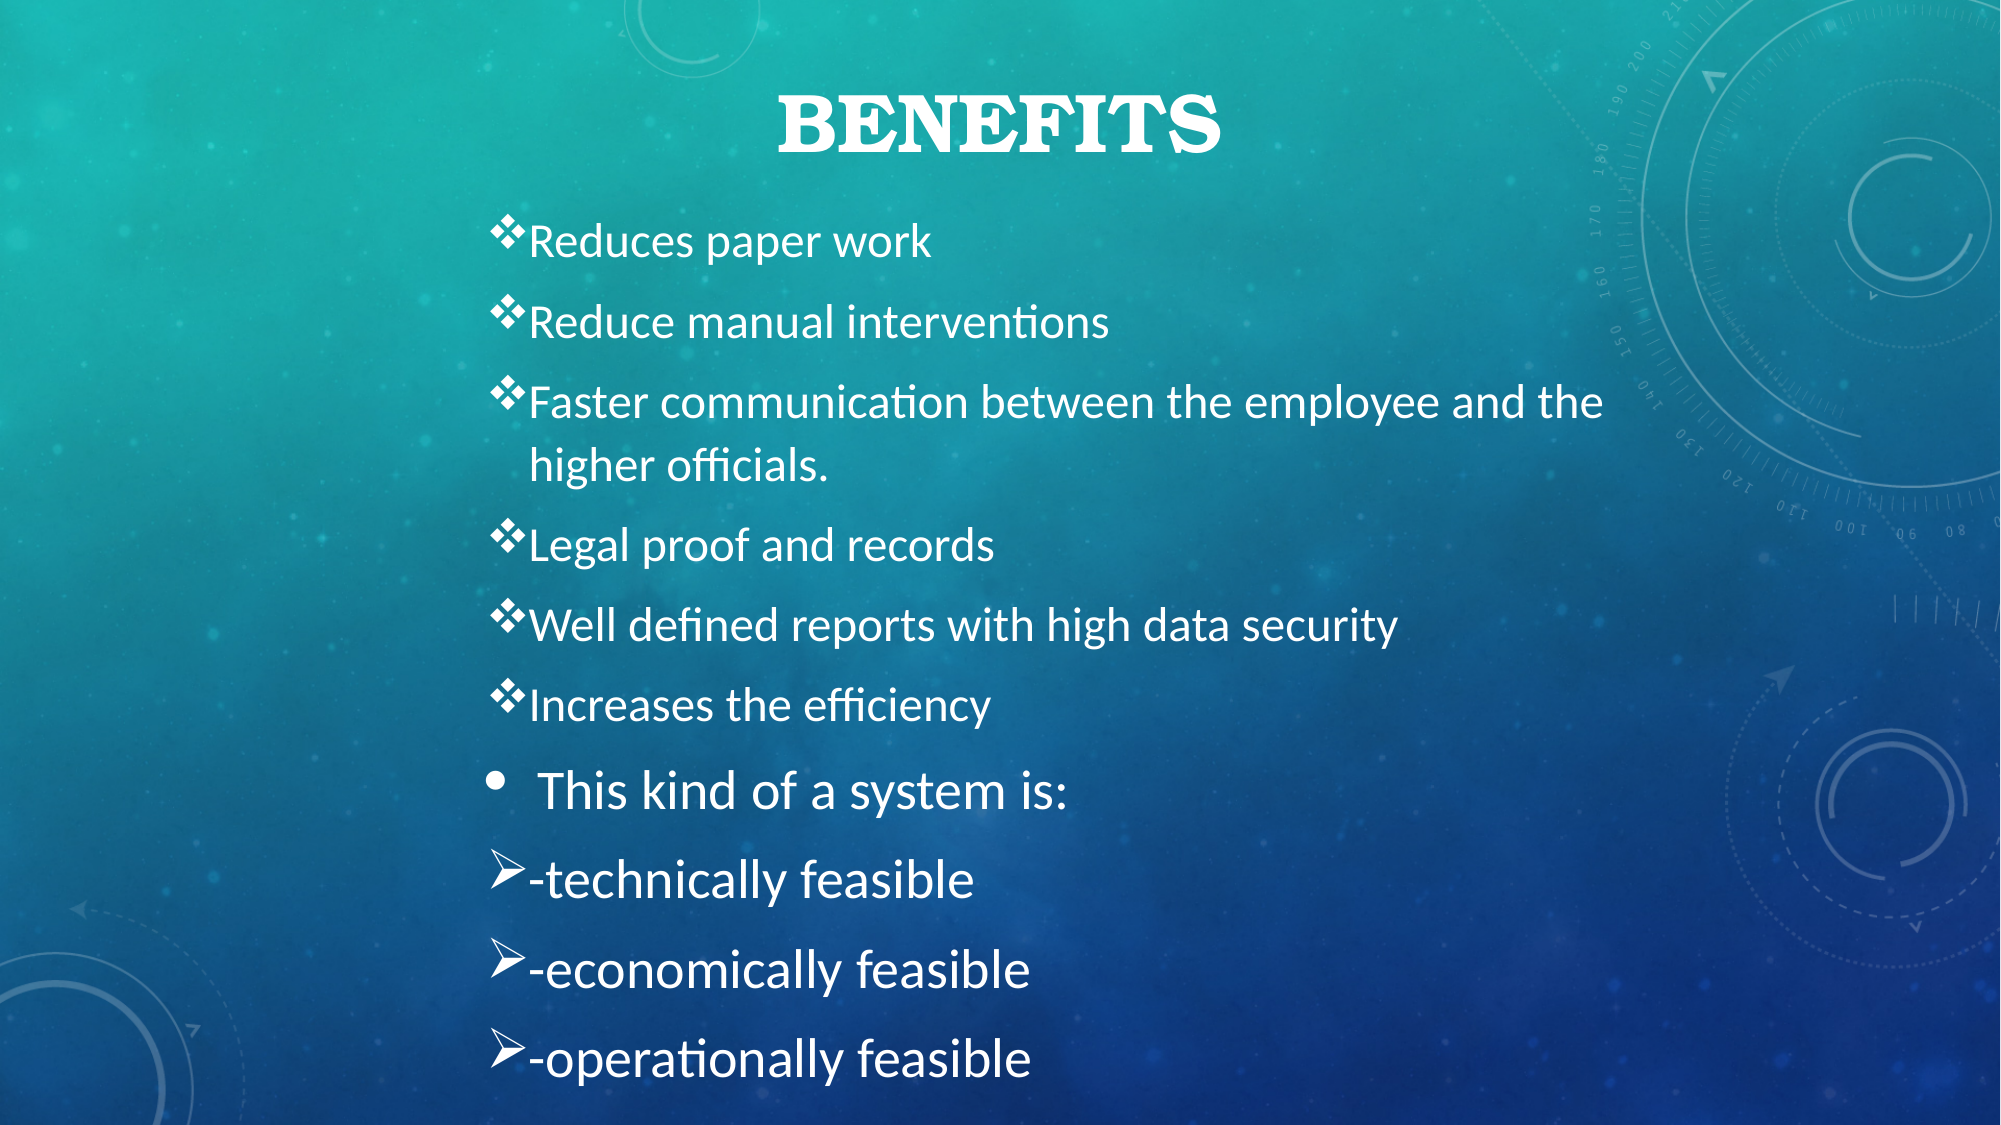

# Benefits
Reduces paper work
Reduce manual interventions
Faster communication between the employee and the higher officials.
Legal proof and records
Well defined reports with high data security
Increases the efficiency
This kind of a system is:
-technically feasible
-economically feasible
-operationally feasible